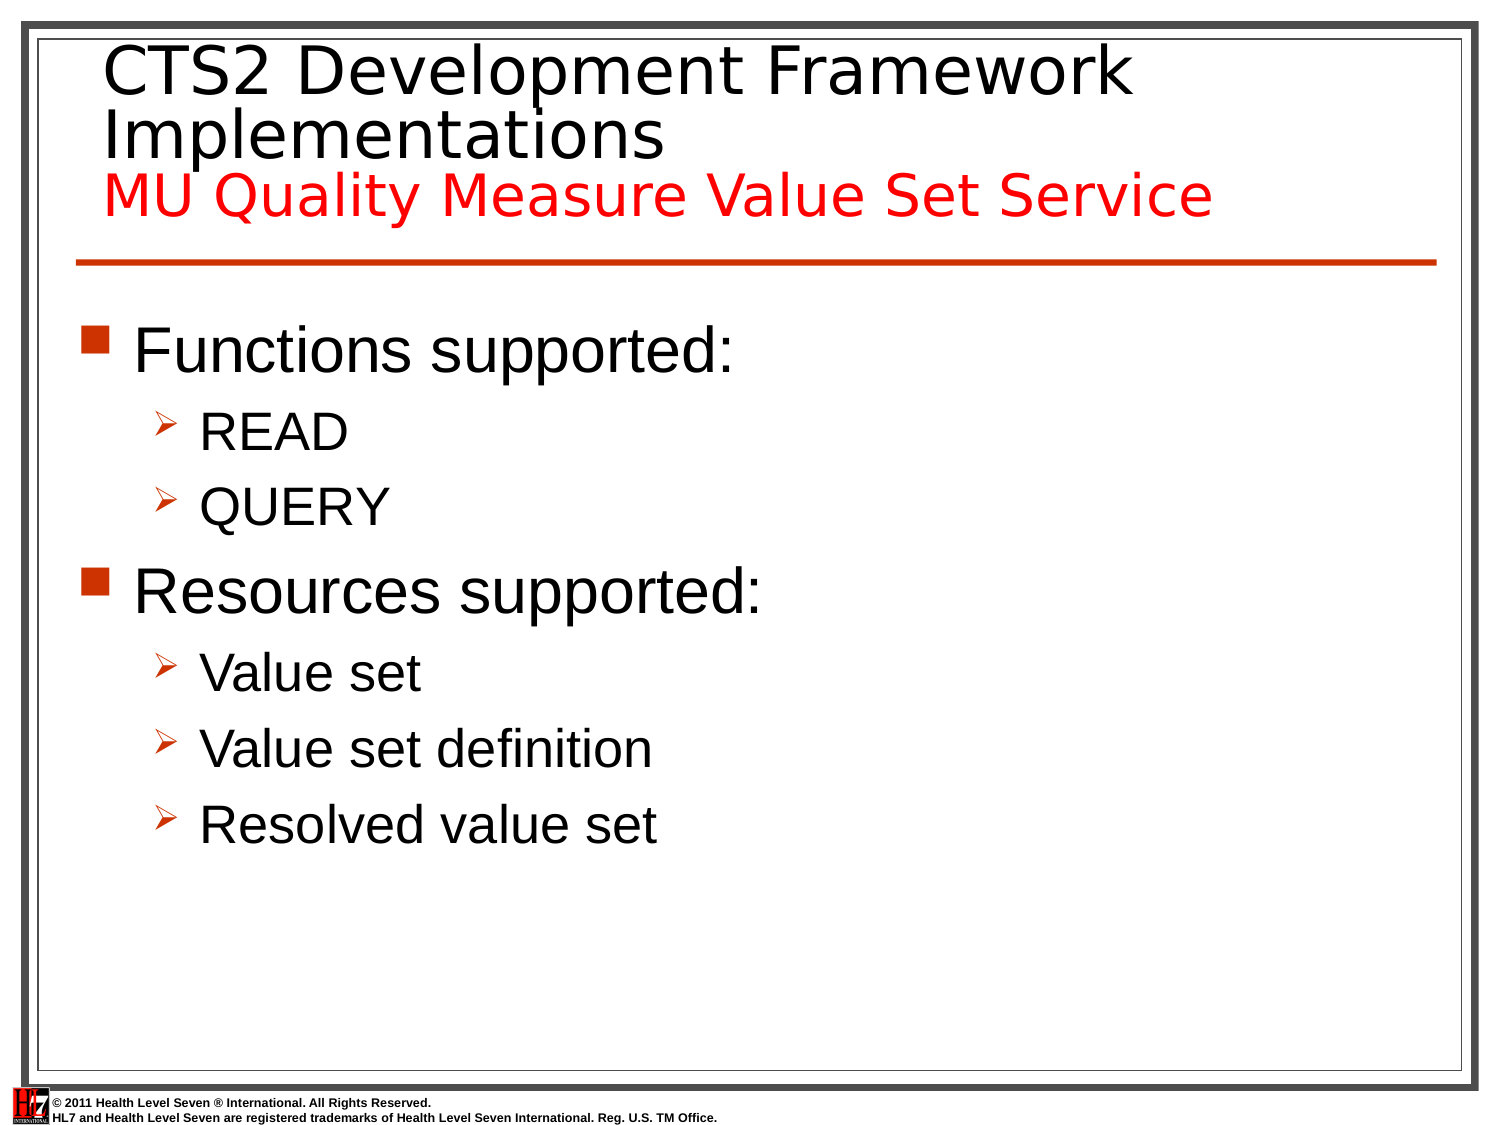

# CTS2 Development Framework Implementations MU Quality Measure Value Set Service
Functions supported:
READ
QUERY
Resources supported:
Value set
Value set definition
Resolved value set